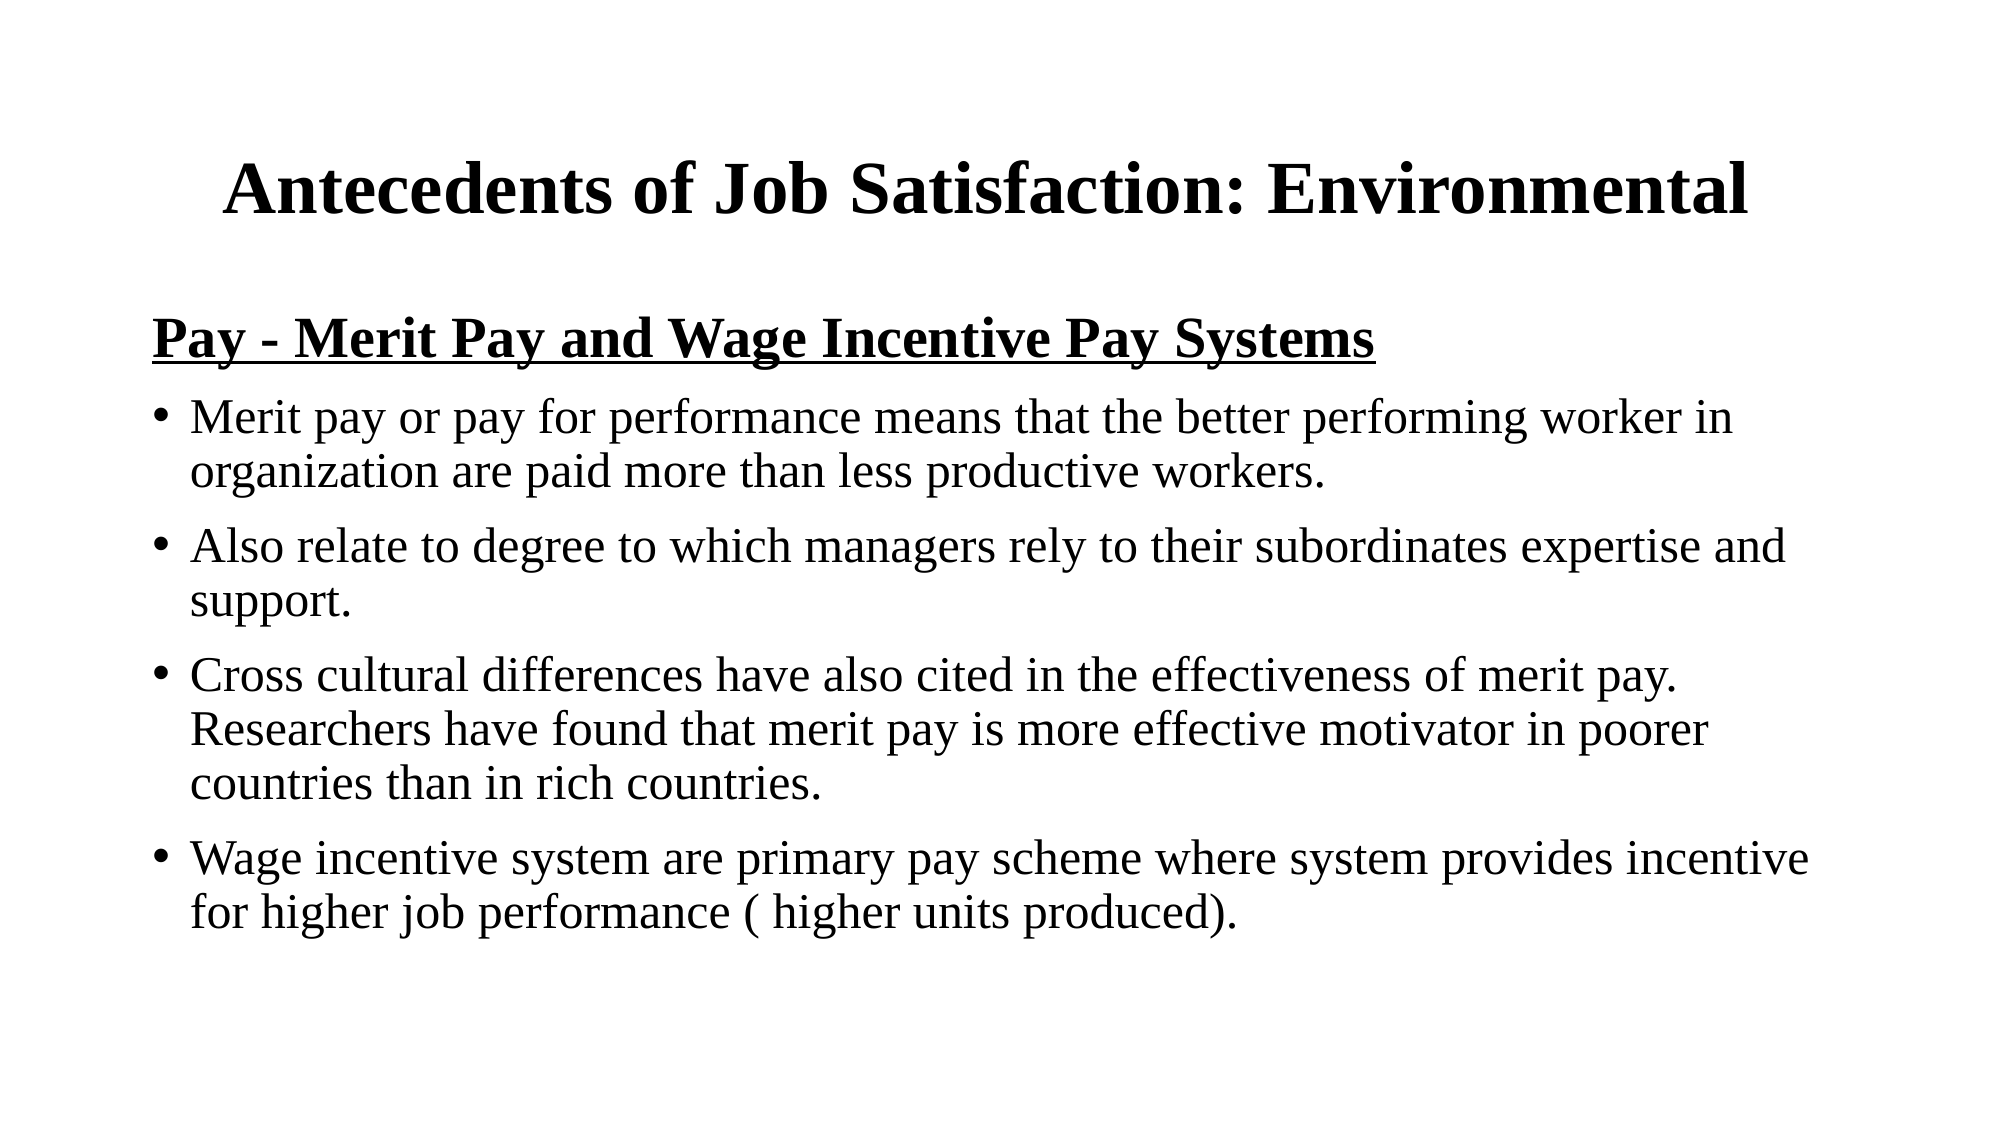

# Antecedents of Job Satisfaction: Environmental
Pay - Merit Pay and Wage Incentive Pay Systems
Merit pay or pay for performance means that the better performing worker in organization are paid more than less productive workers.
Also relate to degree to which managers rely to their subordinates expertise and support.
Cross cultural differences have also cited in the effectiveness of merit pay. Researchers have found that merit pay is more effective motivator in poorer countries than in rich countries.
Wage incentive system are primary pay scheme where system provides incentive for higher job performance ( higher units produced).